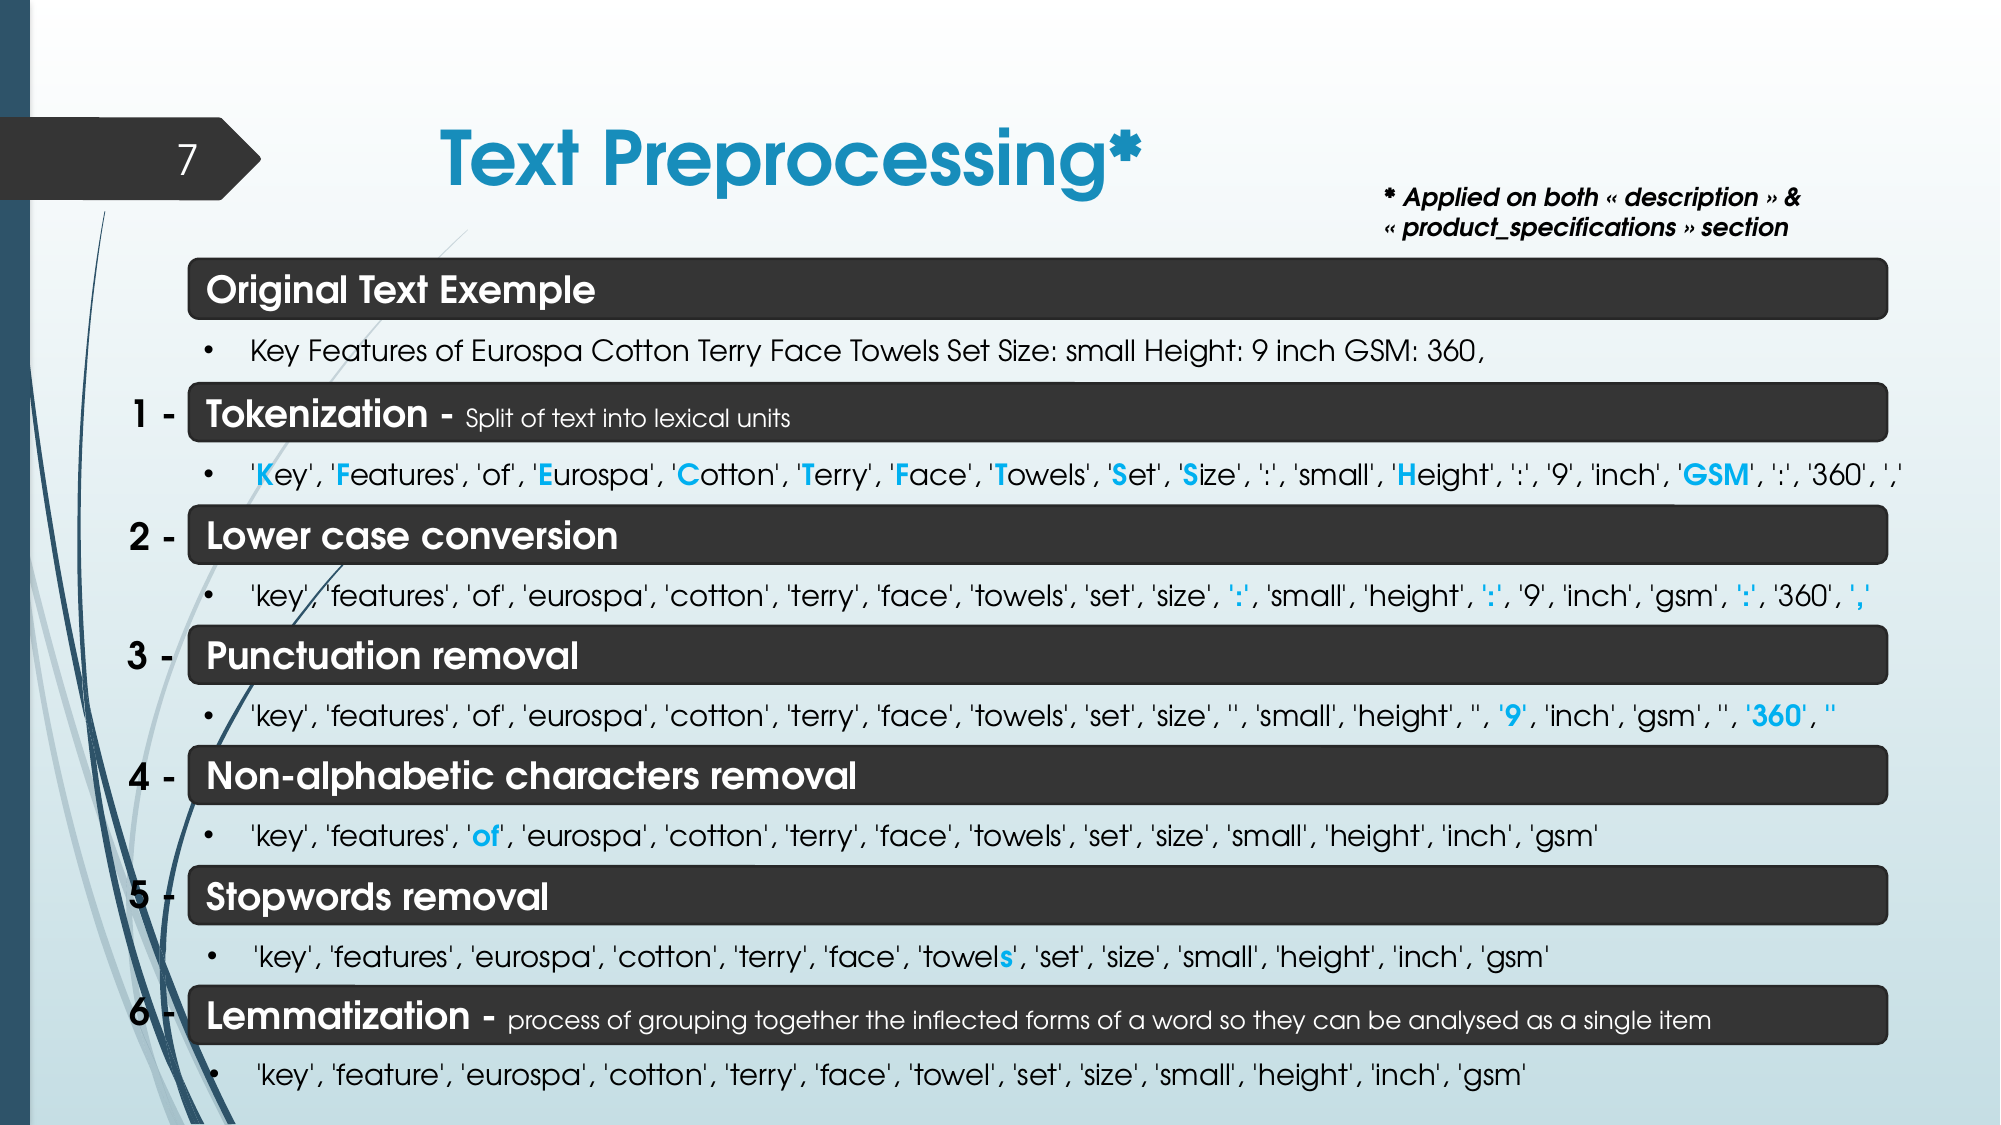

# Text Preprocessing*
7
* Applied on both « description » & « product_specifications » section
Original Text Exemple
Key Features of Eurospa Cotton Terry Face Towels Set Size: small Height: 9 inch GSM: 360,
1 -
2 -
3 -
4 -
5 -
6 -
Tokenization - Split of text into lexical units
'Key', 'Features', 'of', 'Eurospa', 'Cotton', 'Terry', 'Face', 'Towels', 'Set', 'Size', ':', 'small', 'Height', ':', '9', 'inch', 'GSM', ':', '360', ','
Lower case conversion
'key', 'features', 'of', 'eurospa', 'cotton', 'terry', 'face', 'towels', 'set', 'size', ':', 'small', 'height', ':', '9', 'inch', 'gsm', ':', '360', ','
Punctuation removal
'key', 'features', 'of', 'eurospa', 'cotton', 'terry', 'face', 'towels', 'set', 'size', '', 'small', 'height', '', '9', 'inch', 'gsm', '', '360', ''
Non-alphabetic characters removal
'key', 'features', 'of', 'eurospa', 'cotton', 'terry', 'face', 'towels', 'set', 'size', 'small', 'height', 'inch', 'gsm'
Stopwords removal
'key', 'features', 'eurospa', 'cotton', 'terry', 'face', 'towels', 'set', 'size', 'small', 'height', 'inch', 'gsm'
Lemmatization - process of grouping together the inflected forms of a word so they can be analysed as a single item
'key', 'feature', 'eurospa', 'cotton', 'terry', 'face', 'towel', 'set', 'size', 'small', 'height', 'inch', 'gsm'